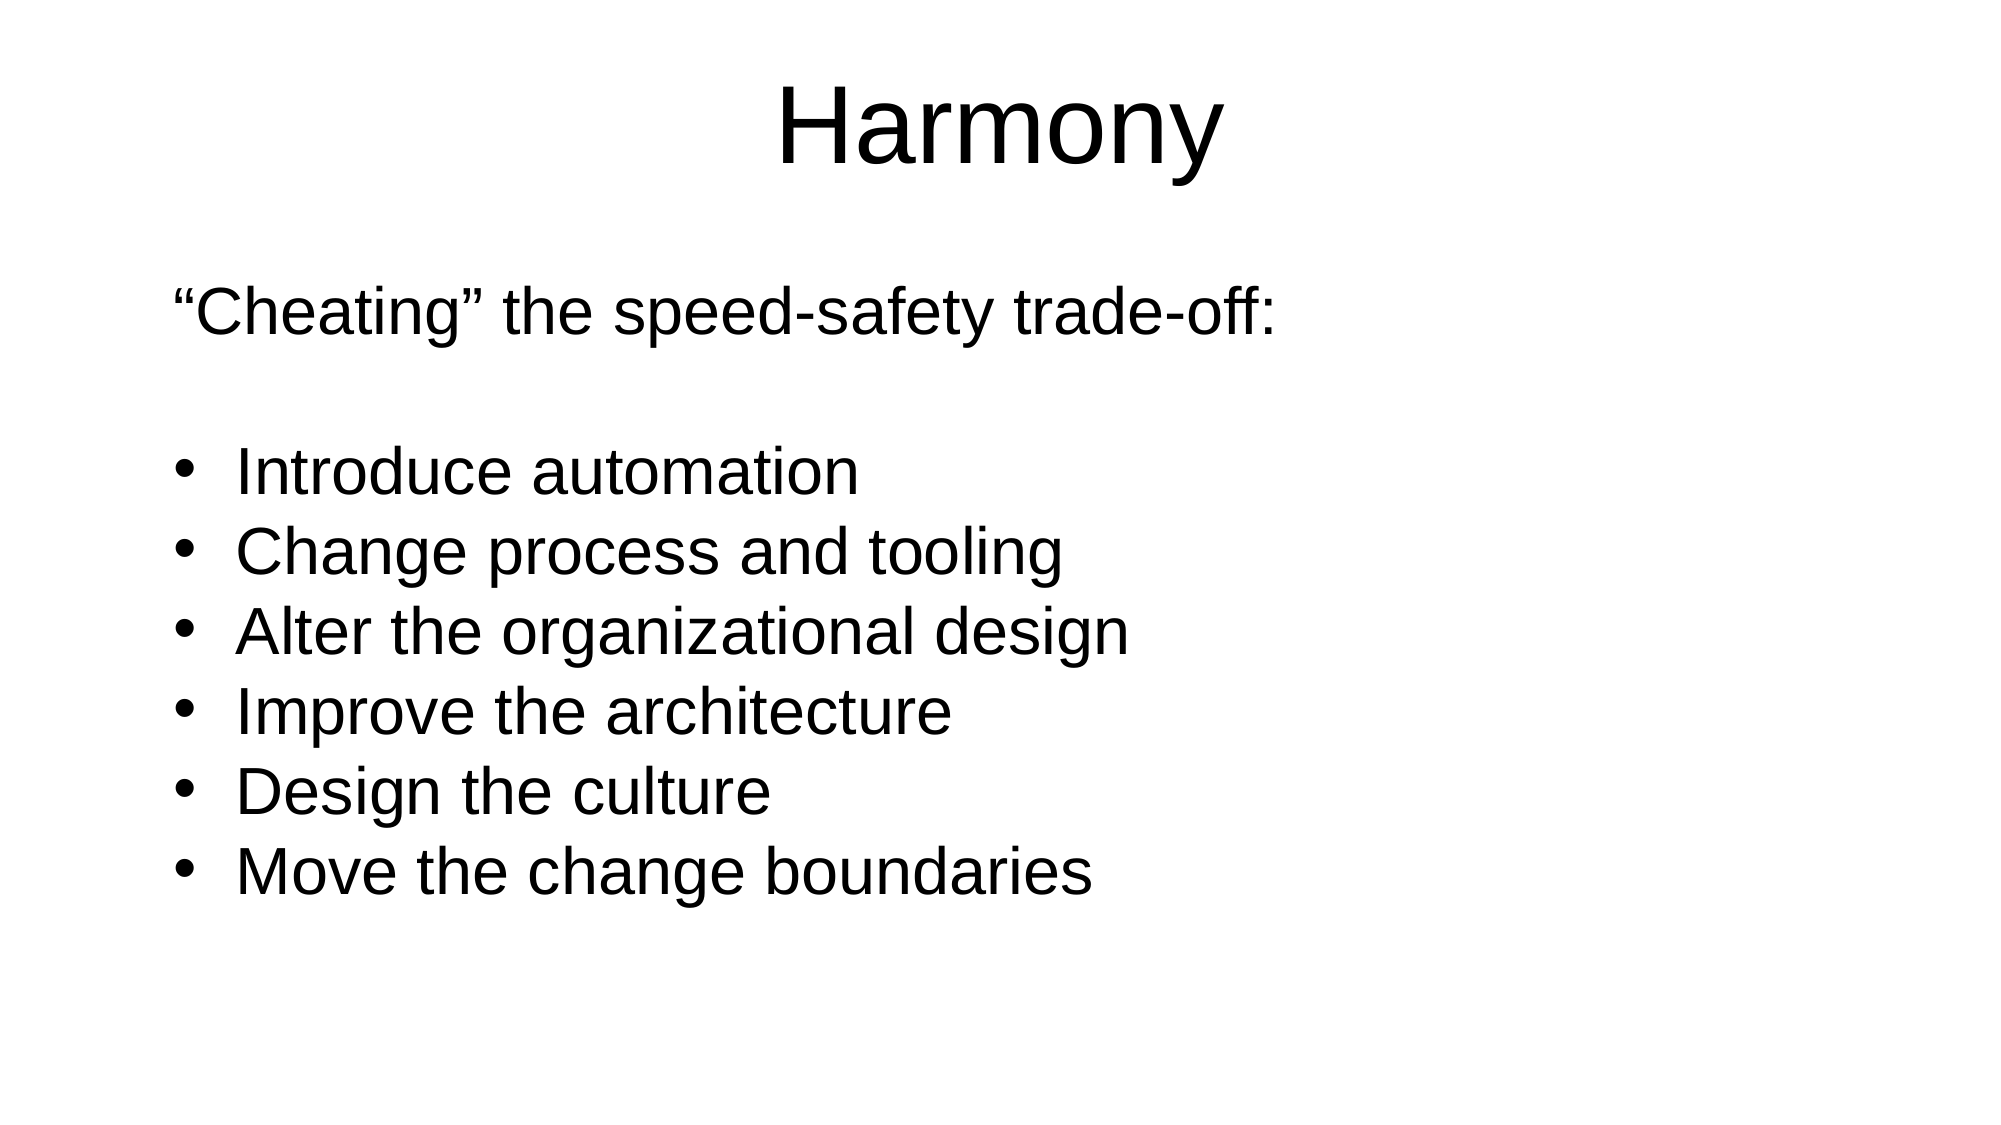

# Harmony
“Cheating” the speed-safety trade-off:

Introduce automation
Change process and tooling
Alter the organizational design
Improve the architecture
Design the culture
Move the change boundaries